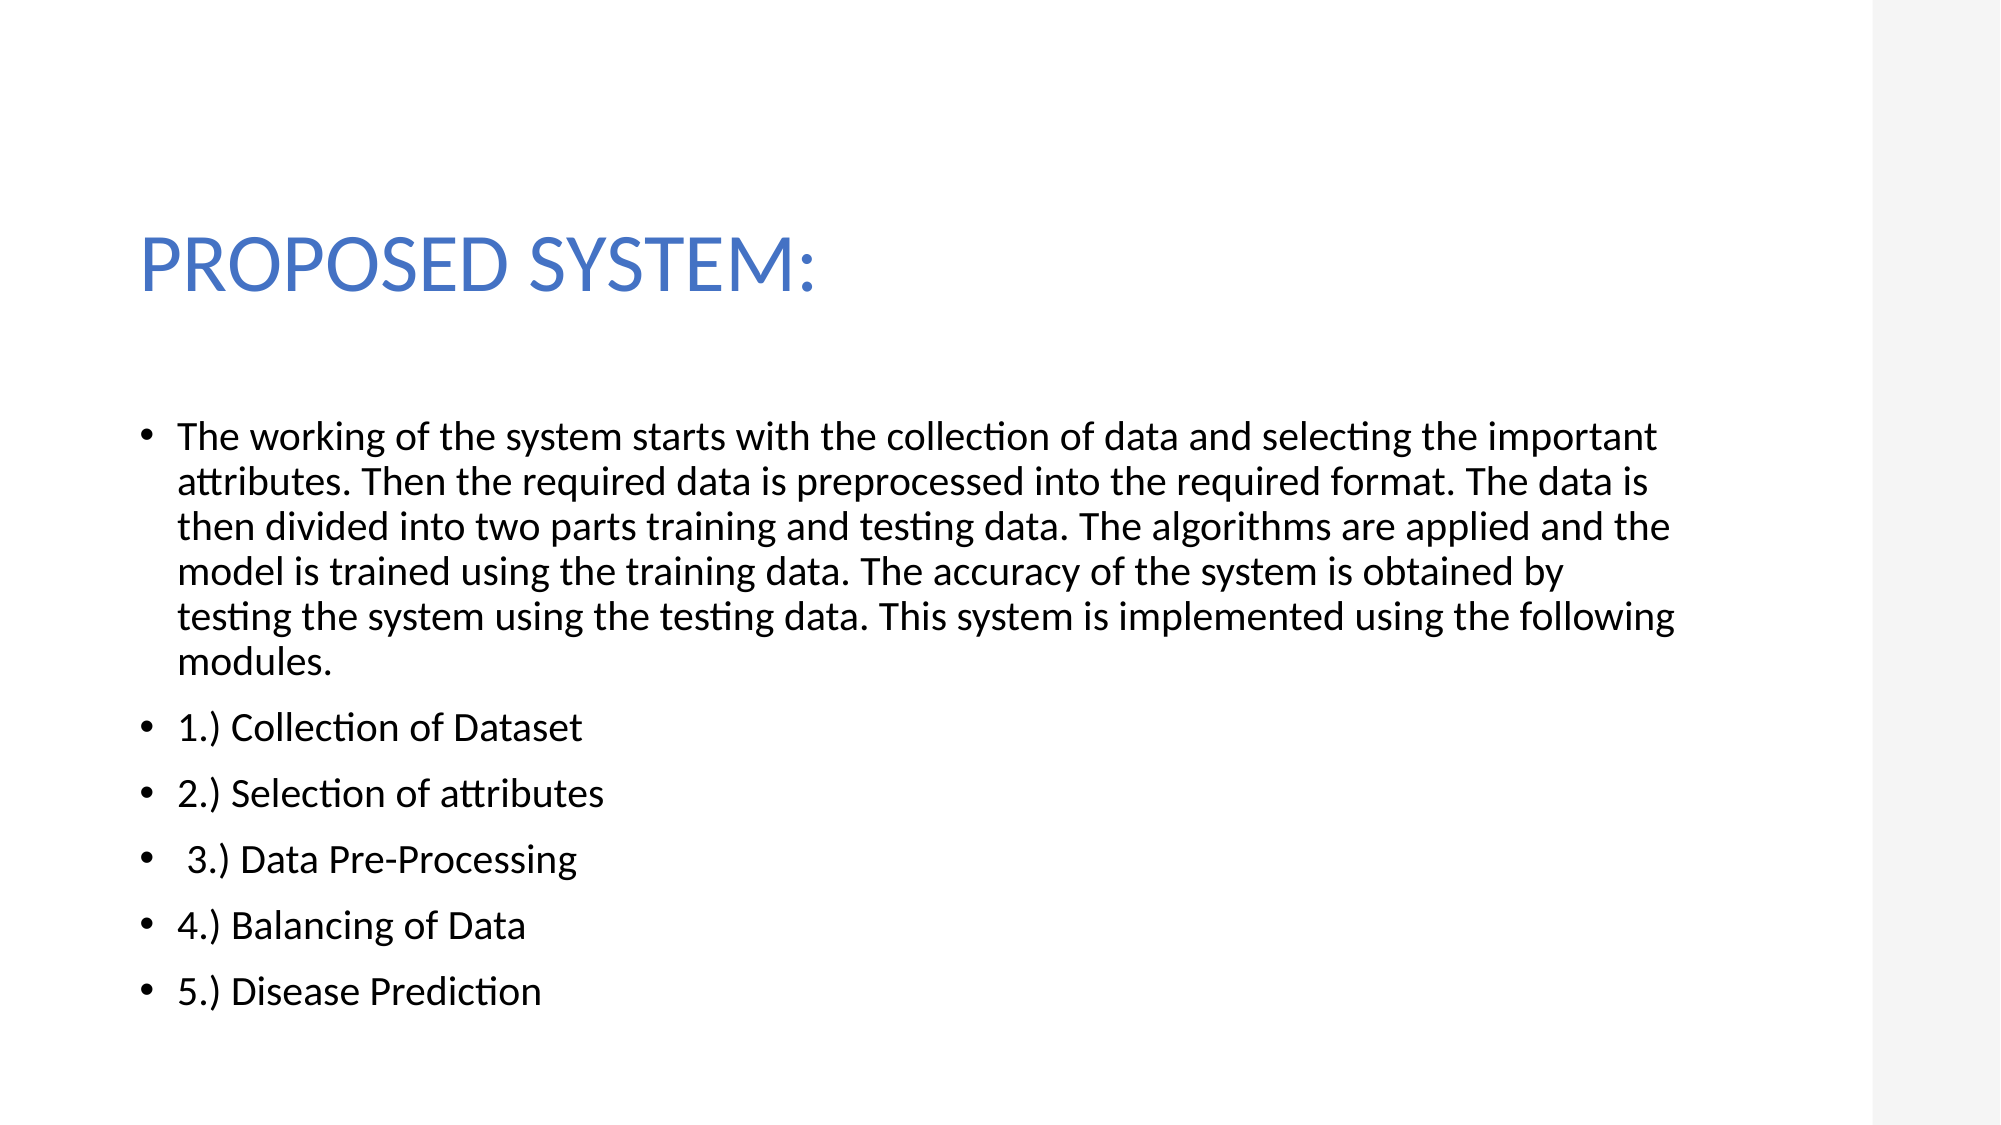

# PROPOSED SYSTEM:
The working of the system starts with the collection of data and selecting the important attributes. Then the required data is preprocessed into the required format. The data is then divided into two parts training and testing data. The algorithms are applied and the model is trained using the training data. The accuracy of the system is obtained by testing the system using the testing data. This system is implemented using the following modules.
1.) Collection of Dataset
2.) Selection of attributes
 3.) Data Pre-Processing
4.) Balancing of Data
5.) Disease Prediction